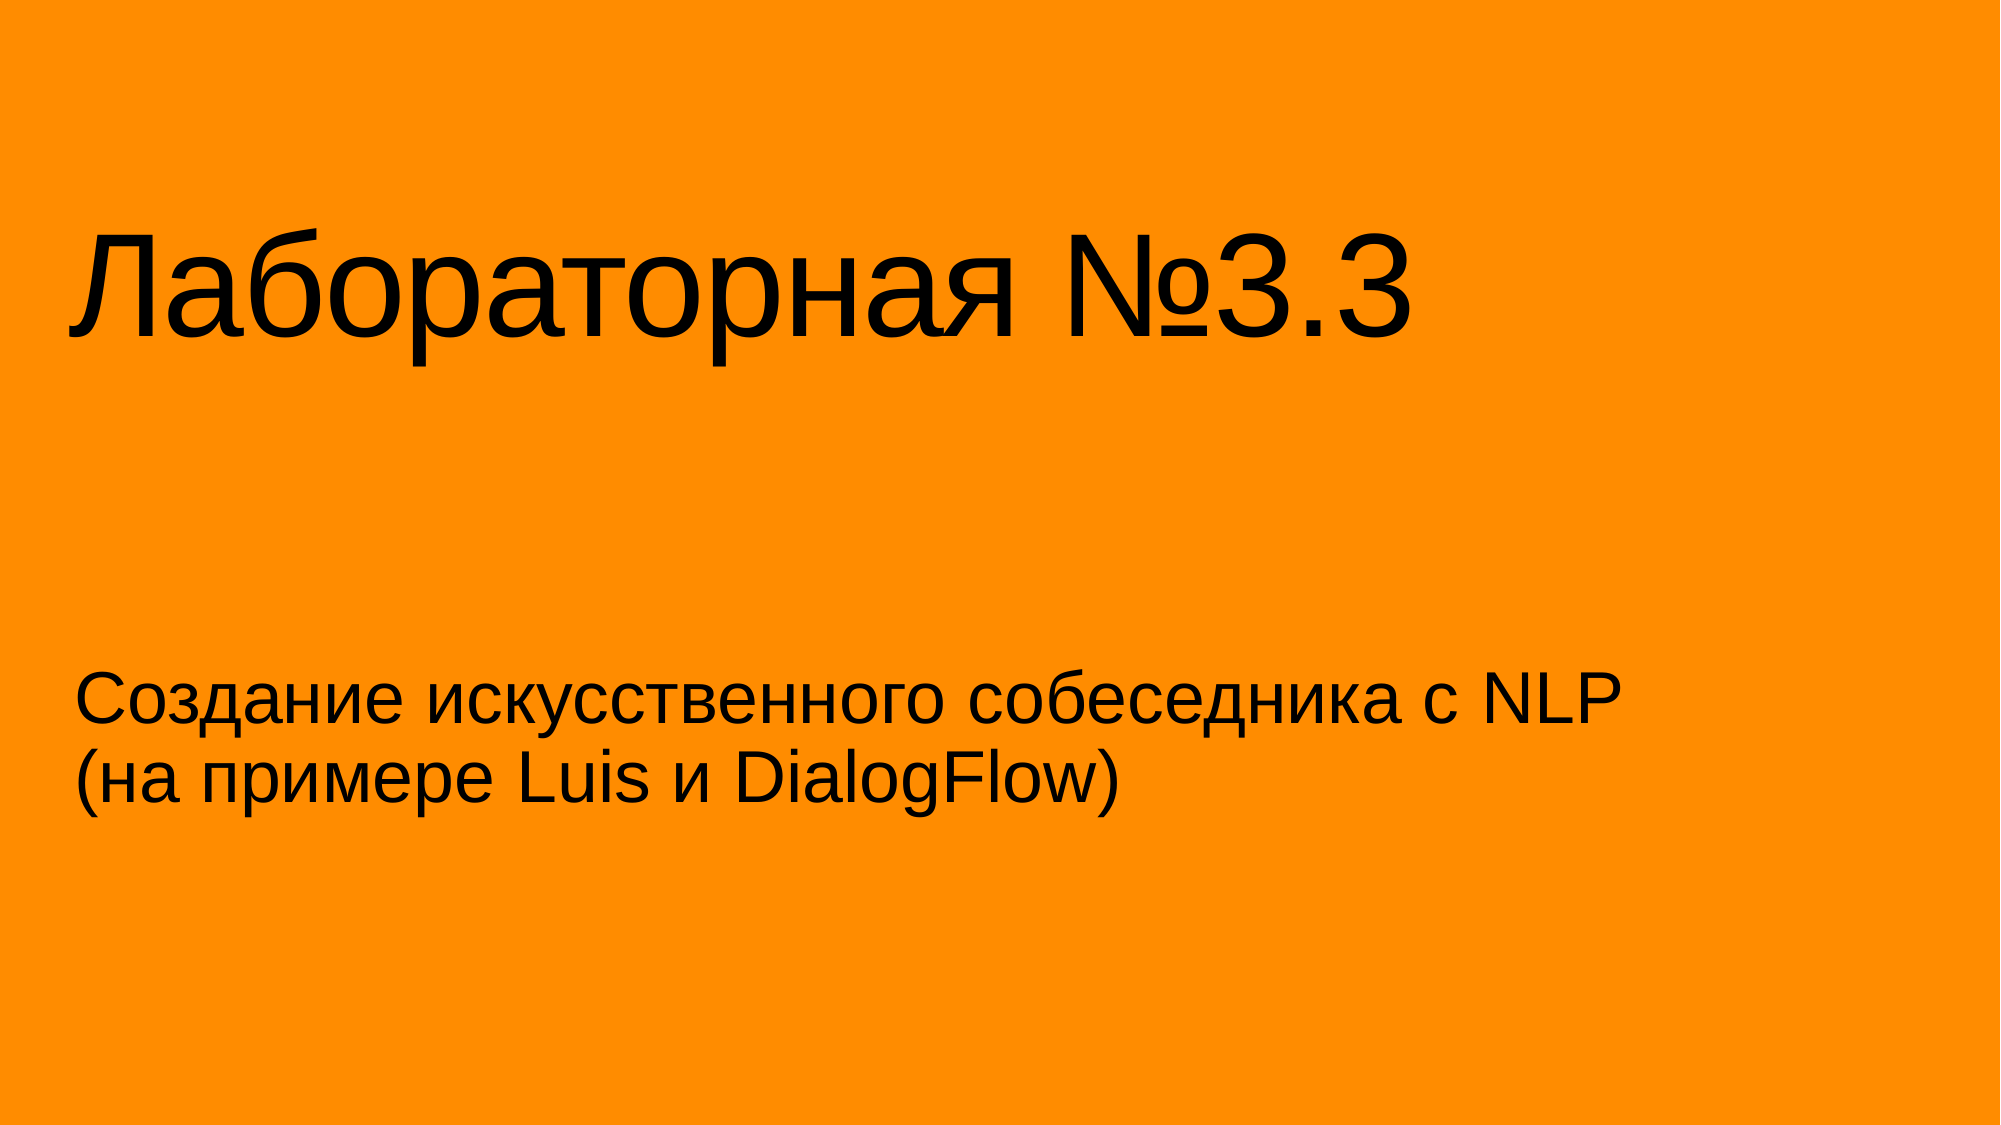

# Лабораторная №3.3
Создание искусственного собеседника с NLP
(на примере Luis и DialogFlow)